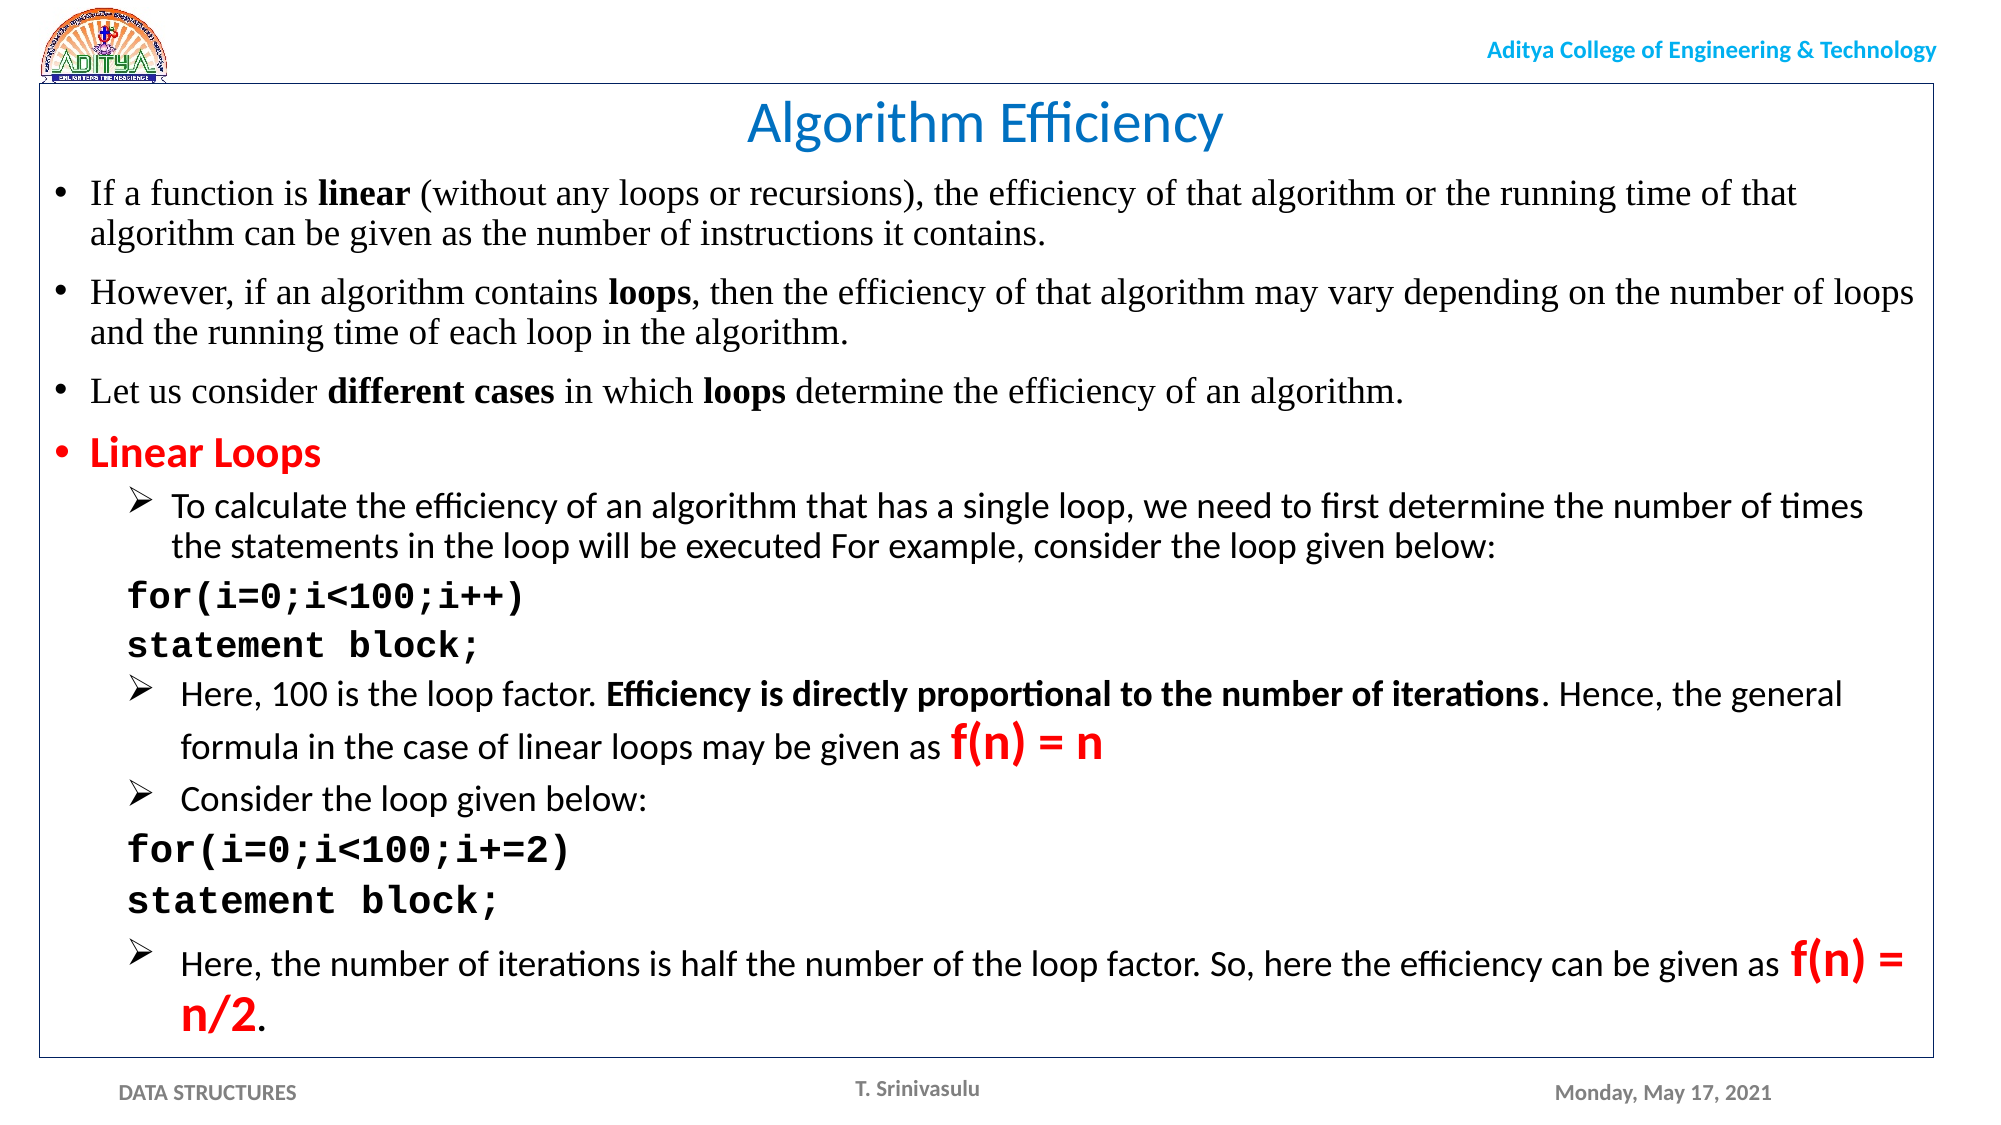

Algorithm Efficiency
If a function is linear (without any loops or recursions), the efficiency of that algorithm or the running time of that algorithm can be given as the number of instructions it contains.
However, if an algorithm contains loops, then the efficiency of that algorithm may vary depending on the number of loops and the running time of each loop in the algorithm.
Let us consider different cases in which loops determine the efficiency of an algorithm.
Linear Loops
To calculate the efficiency of an algorithm that has a single loop, we need to first determine the number of times the statements in the loop will be executed For example, consider the loop given below:
			for(i=0;i<100;i++)
				statement block;
Here, 100 is the loop factor. Efficiency is directly proportional to the number of iterations. Hence, the general formula in the case of linear loops may be given as f(n) = n
Consider the loop given below:
			for(i=0;i<100;i+=2)
				statement block;
Here, the number of iterations is half the number of the loop factor. So, here the efficiency can be given as f(n) = n/2.
T. Srinivasulu
Monday, May 17, 2021